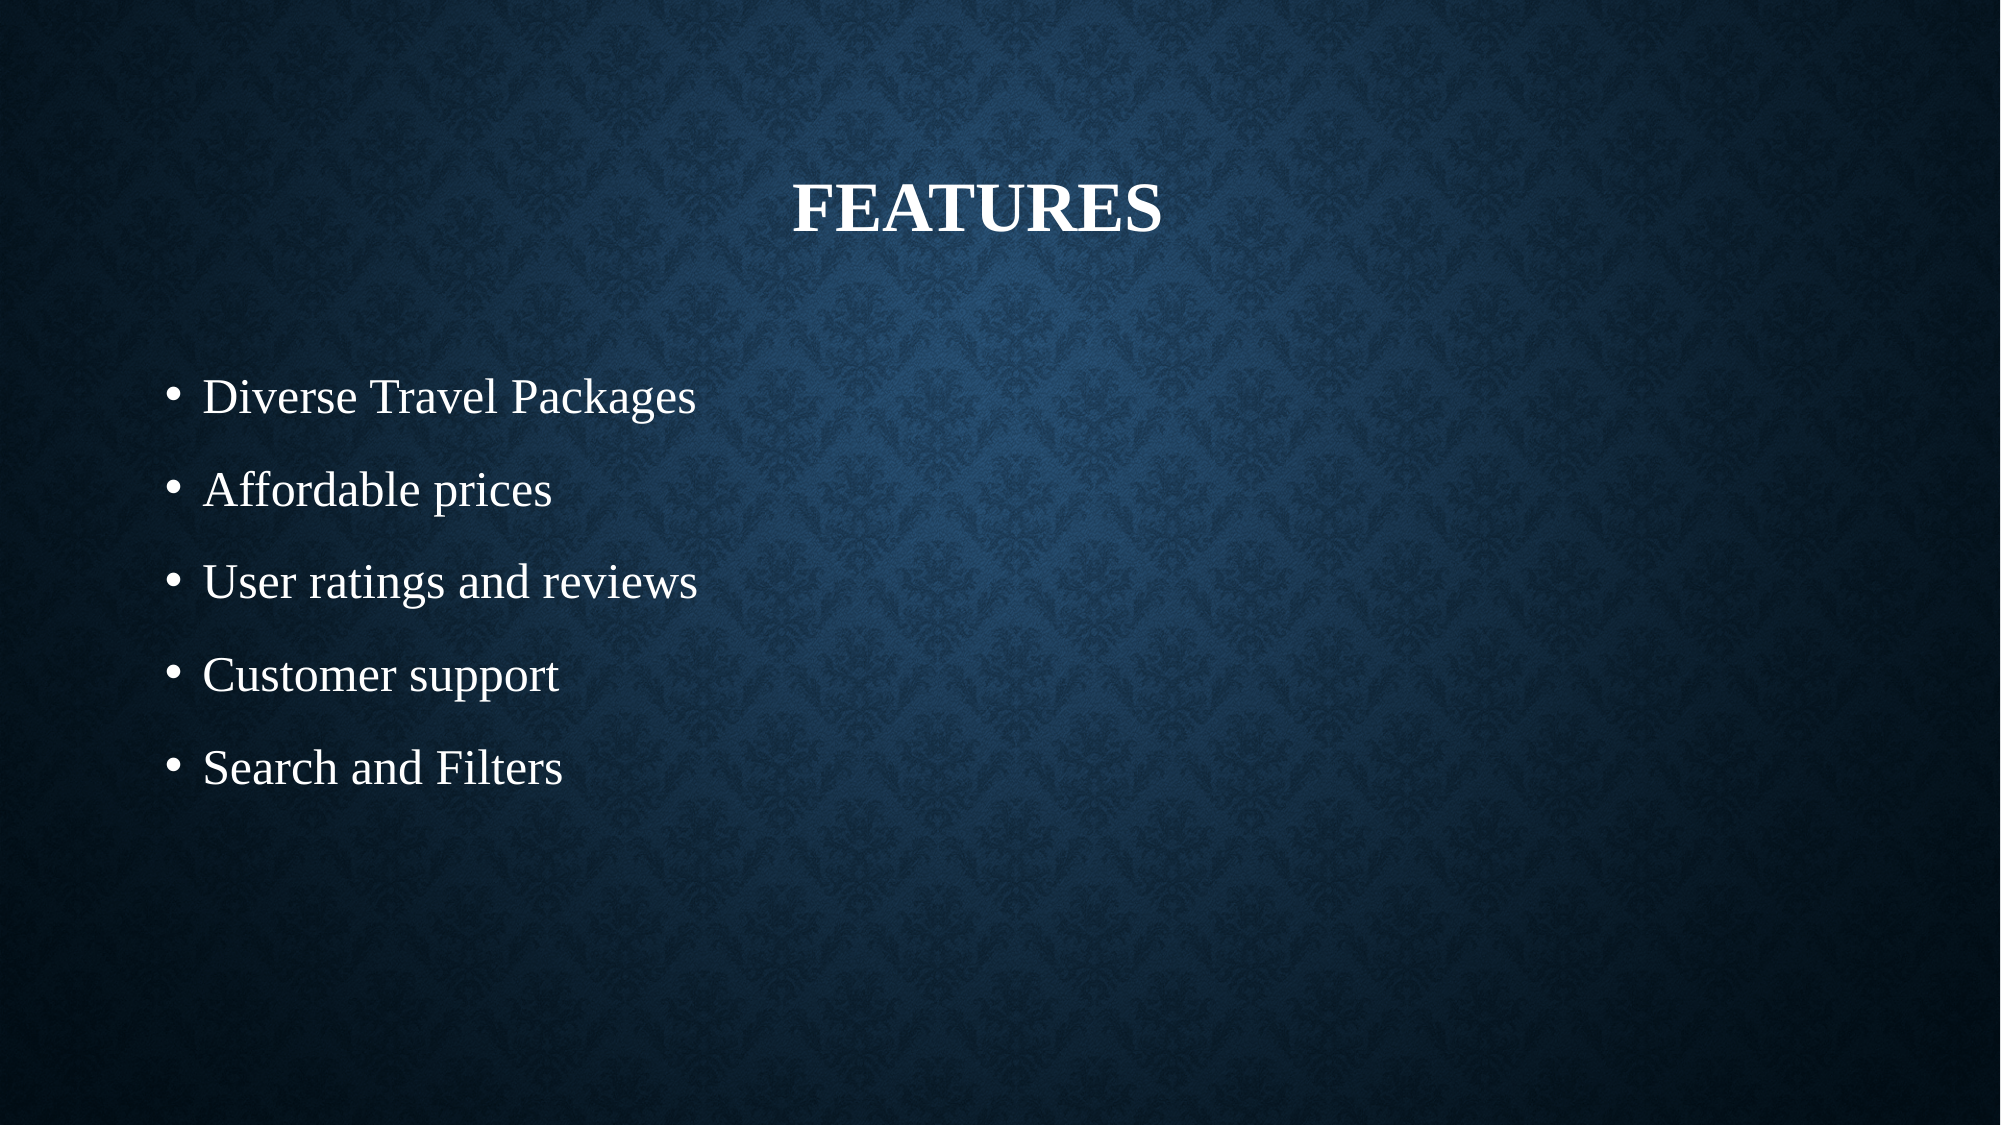

# Features
Diverse Travel Packages
Affordable prices
User ratings and reviews
Customer support
Search and Filters